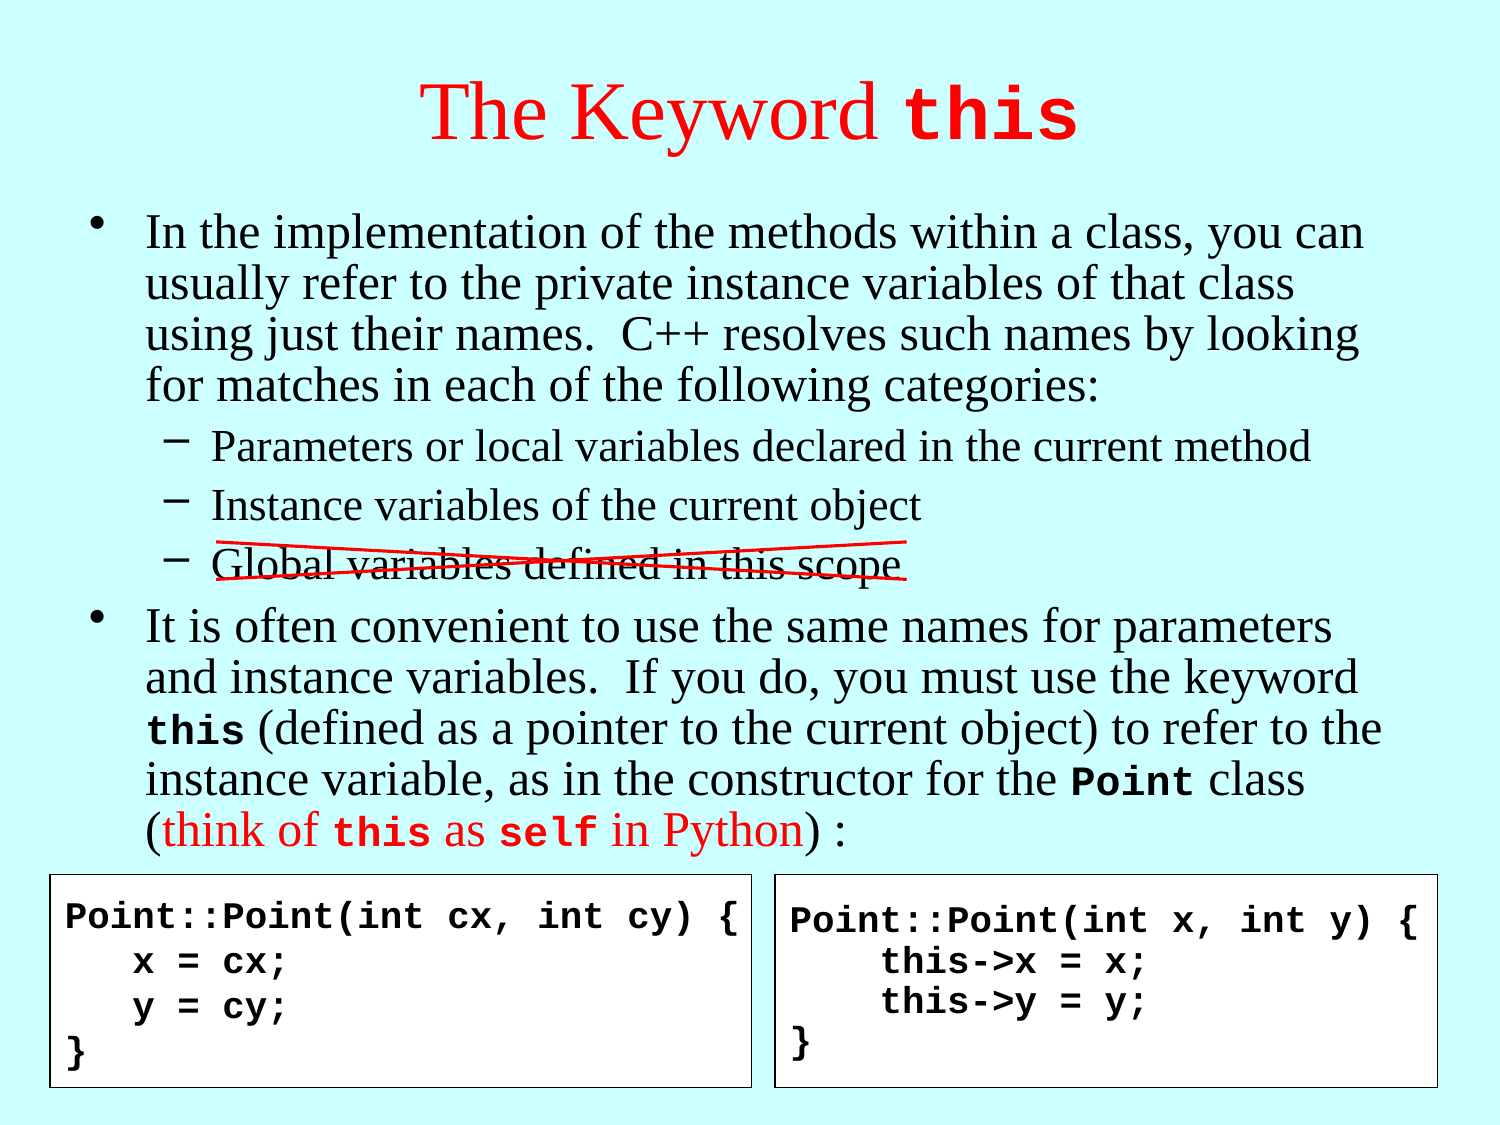

# The Keyword this
In the implementation of the methods within a class, you can usually refer to the private instance variables of that class using just their names.  C++ resolves such names by looking for matches in each of the following categories:
Parameters or local variables declared in the current method
Instance variables of the current object
Global variables defined in this scope
It is often convenient to use the same names for parameters and instance variables.  If you do, you must use the keyword this (defined as a pointer to the current object) to refer to the instance variable, as in the constructor for the Point class (think of this as self in Python) :

Point::Point(int cx, int cy) {
   x = cx;
   y = cy;
}
Point::Point(int x, int y) {
    this->x = x;
    this->y = y;
}